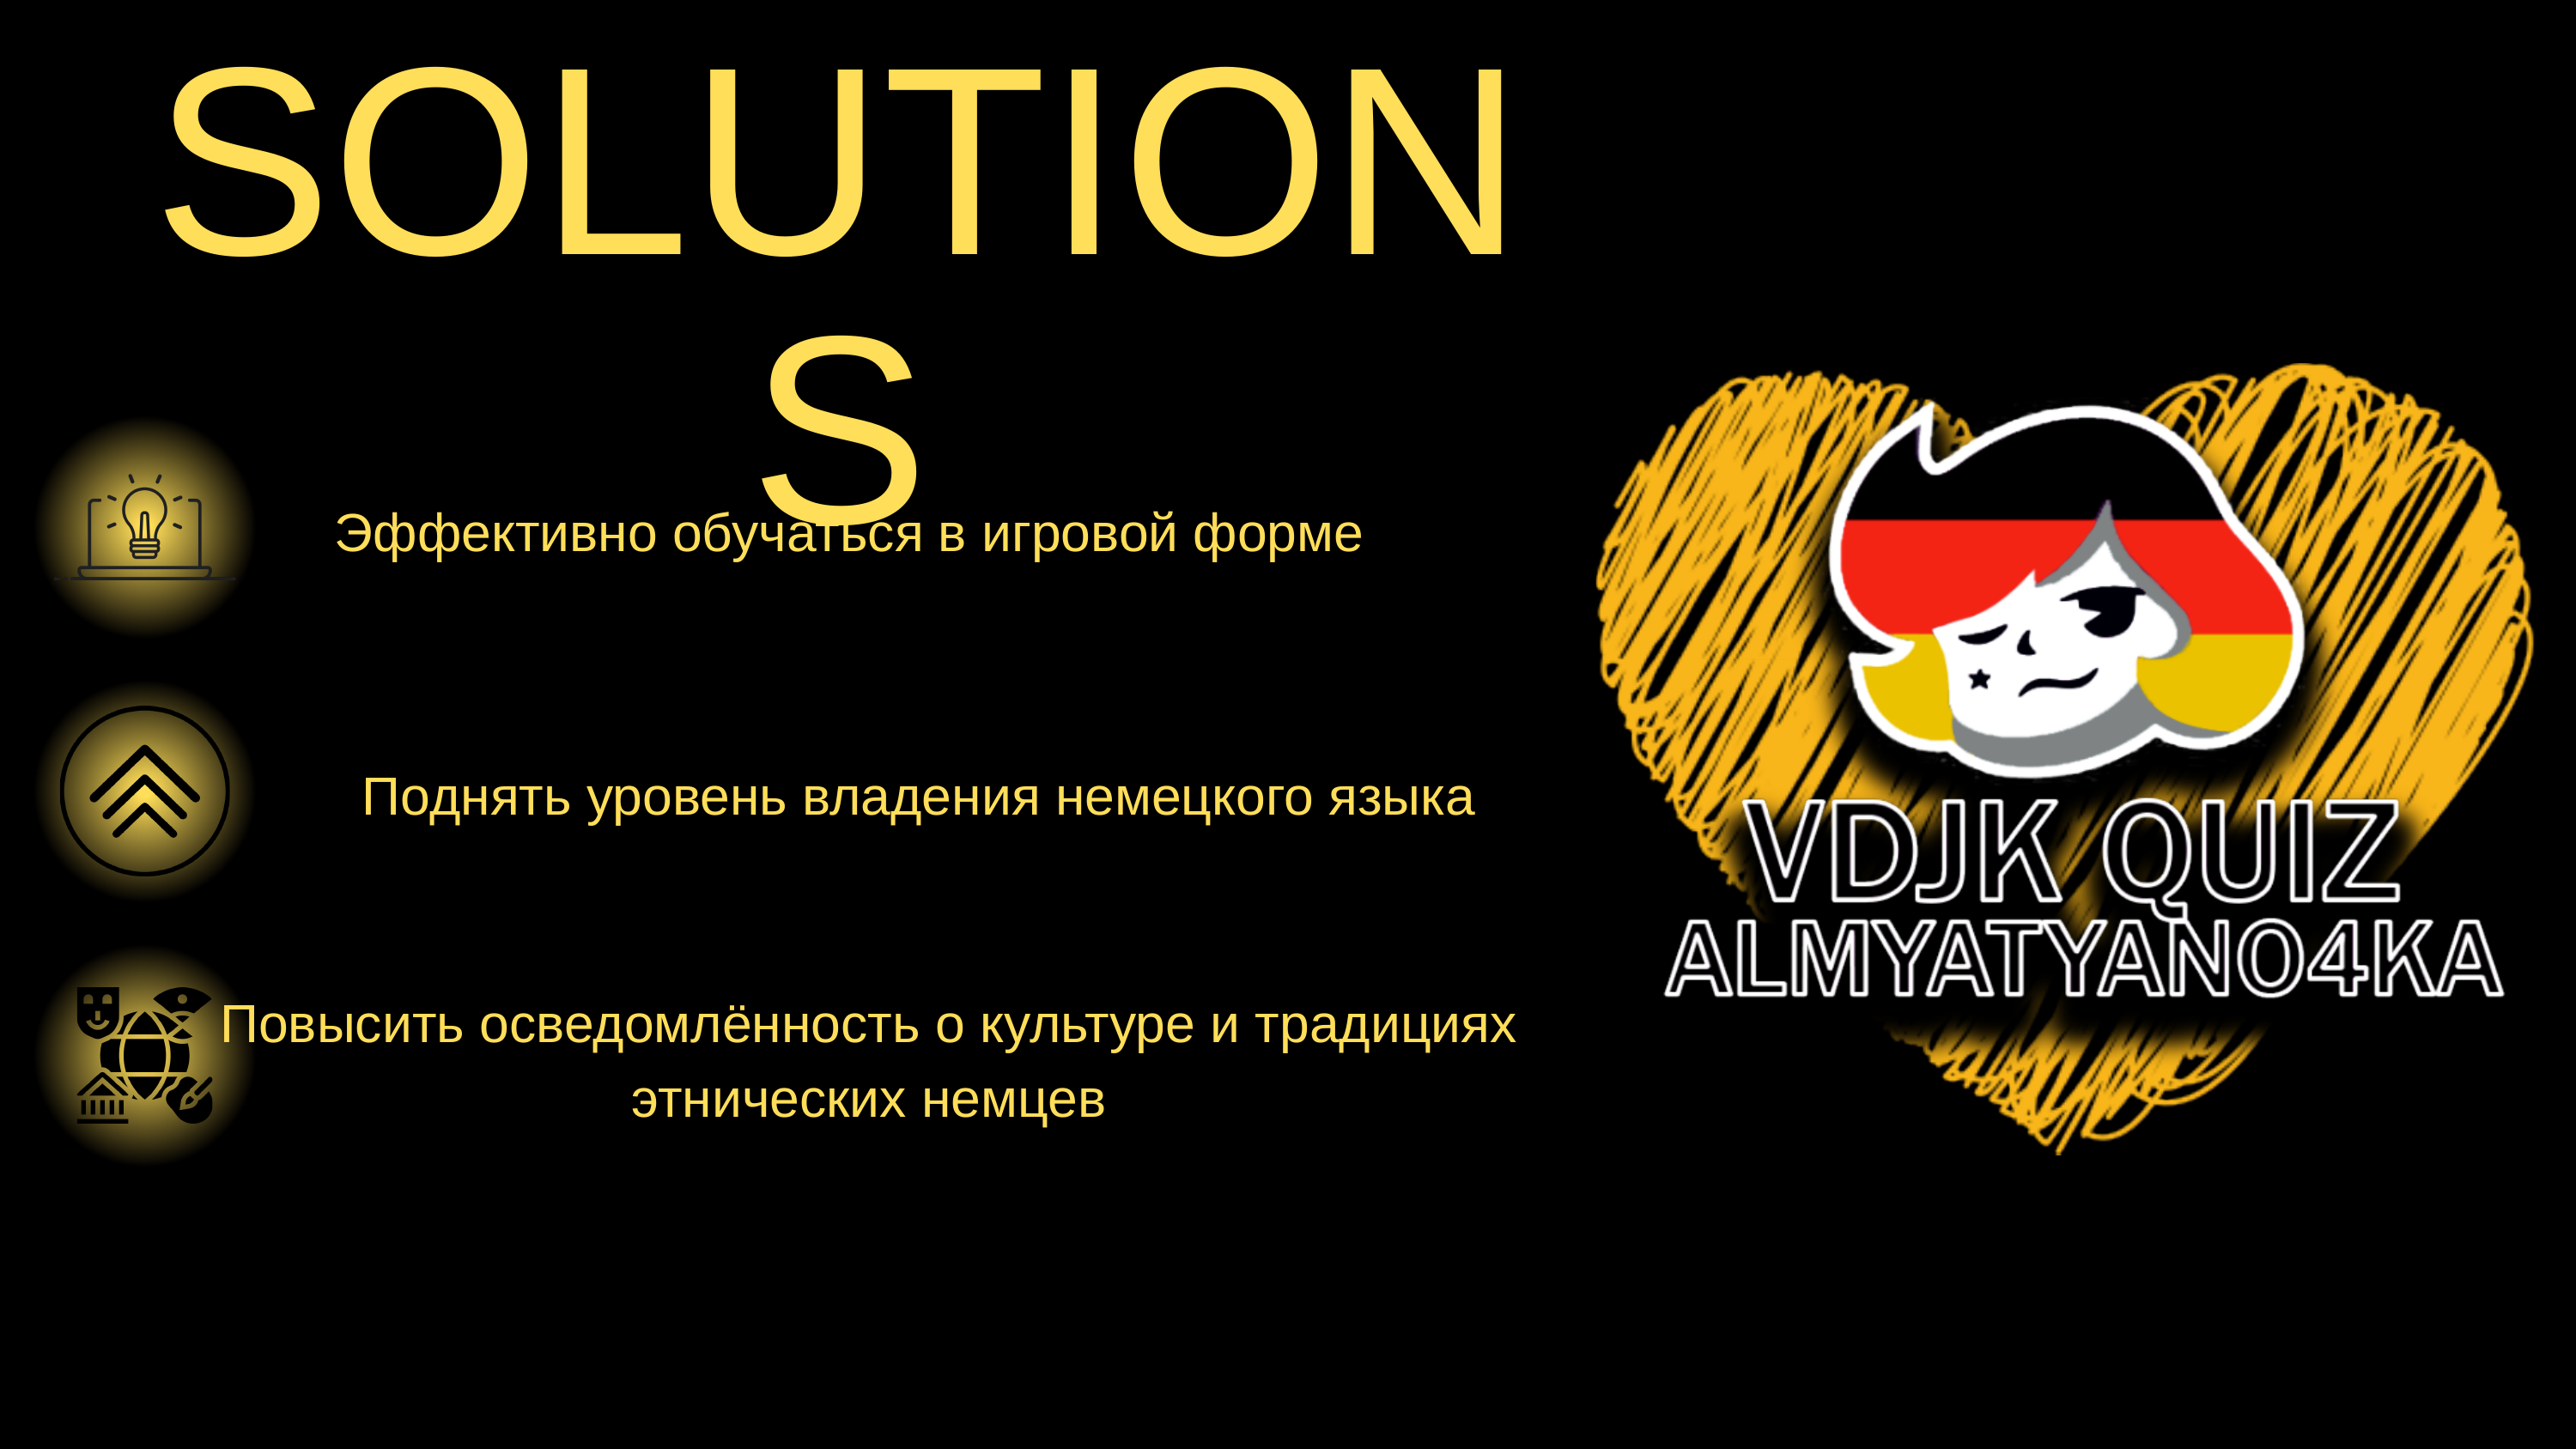

SOLUTIONS

Эффективно обучаться в игровой форме

Поднять уровень владения немецкого языка

Повысить осведомлённость о культуре и традициях этнических немцев